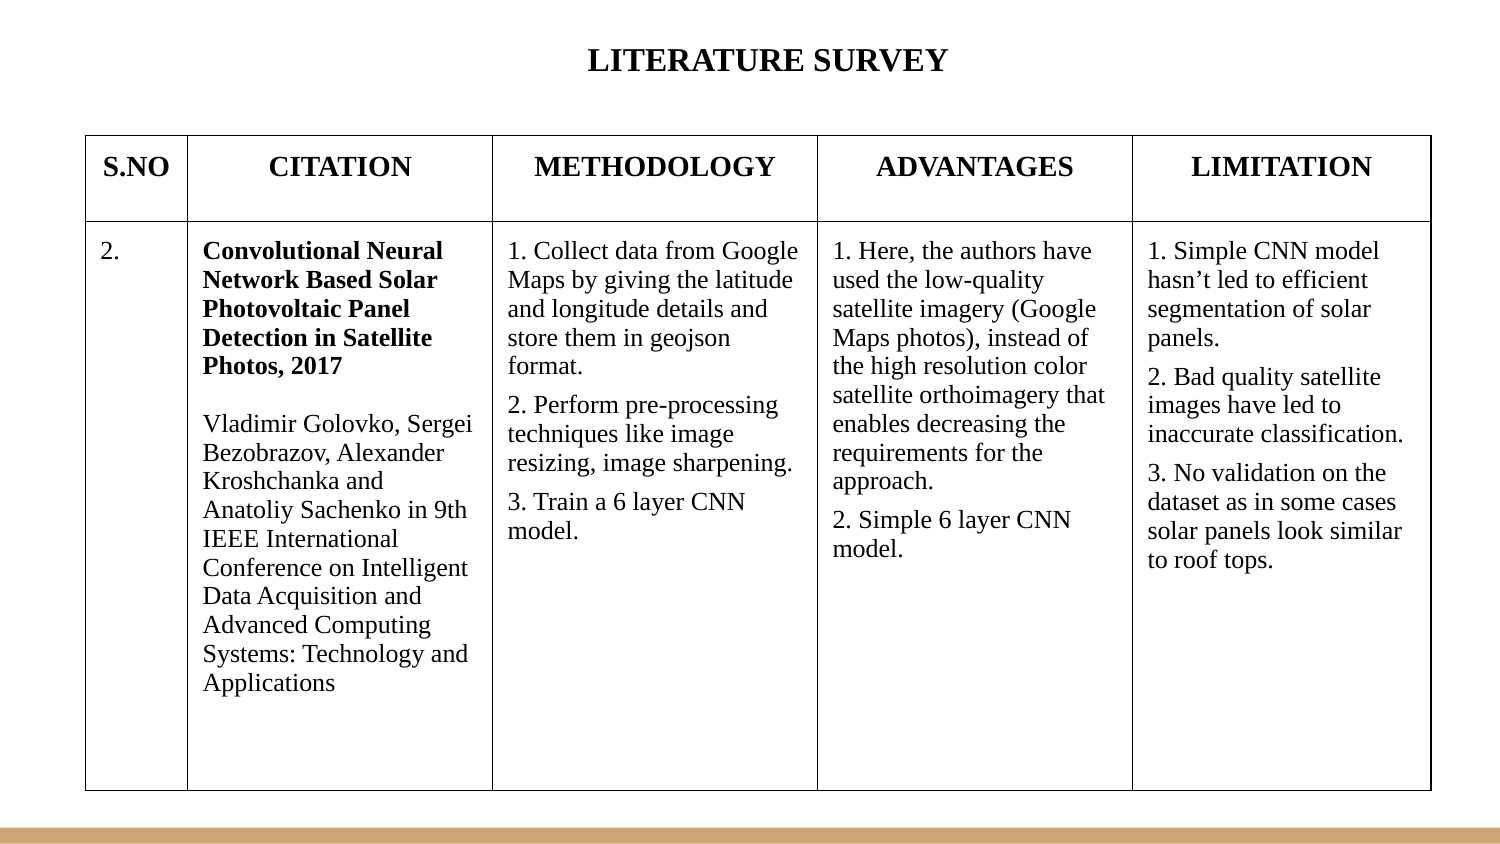

LITERATURE SURVEY
| S.NO | CITATION | METHODOLOGY | ADVANTAGES | LIMITATION |
| --- | --- | --- | --- | --- |
| 2. | Convolutional Neural Network Based Solar Photovoltaic Panel Detection in Satellite Photos, 2017 Vladimir Golovko, Sergei Bezobrazov, Alexander Kroshchanka and Anatoliy Sachenko in 9th IEEE International Conference on Intelligent Data Acquisition and Advanced Computing Systems: Technology and Applications | 1. Collect data from Google Maps by giving the latitude and longitude details and store them in geojson format. 2. Perform pre-processing techniques like image resizing, image sharpening. 3. Train a 6 layer CNN model. | 1. Here, the authors have used the low-quality satellite imagery (Google Maps photos), instead of the high resolution color satellite orthoimagery that enables decreasing the requirements for the approach. 2. Simple 6 layer CNN model. | 1. Simple CNN model hasn’t led to efficient segmentation of solar panels. 2. Bad quality satellite images have led to inaccurate classification. 3. No validation on the dataset as in some cases solar panels look similar to roof tops. |